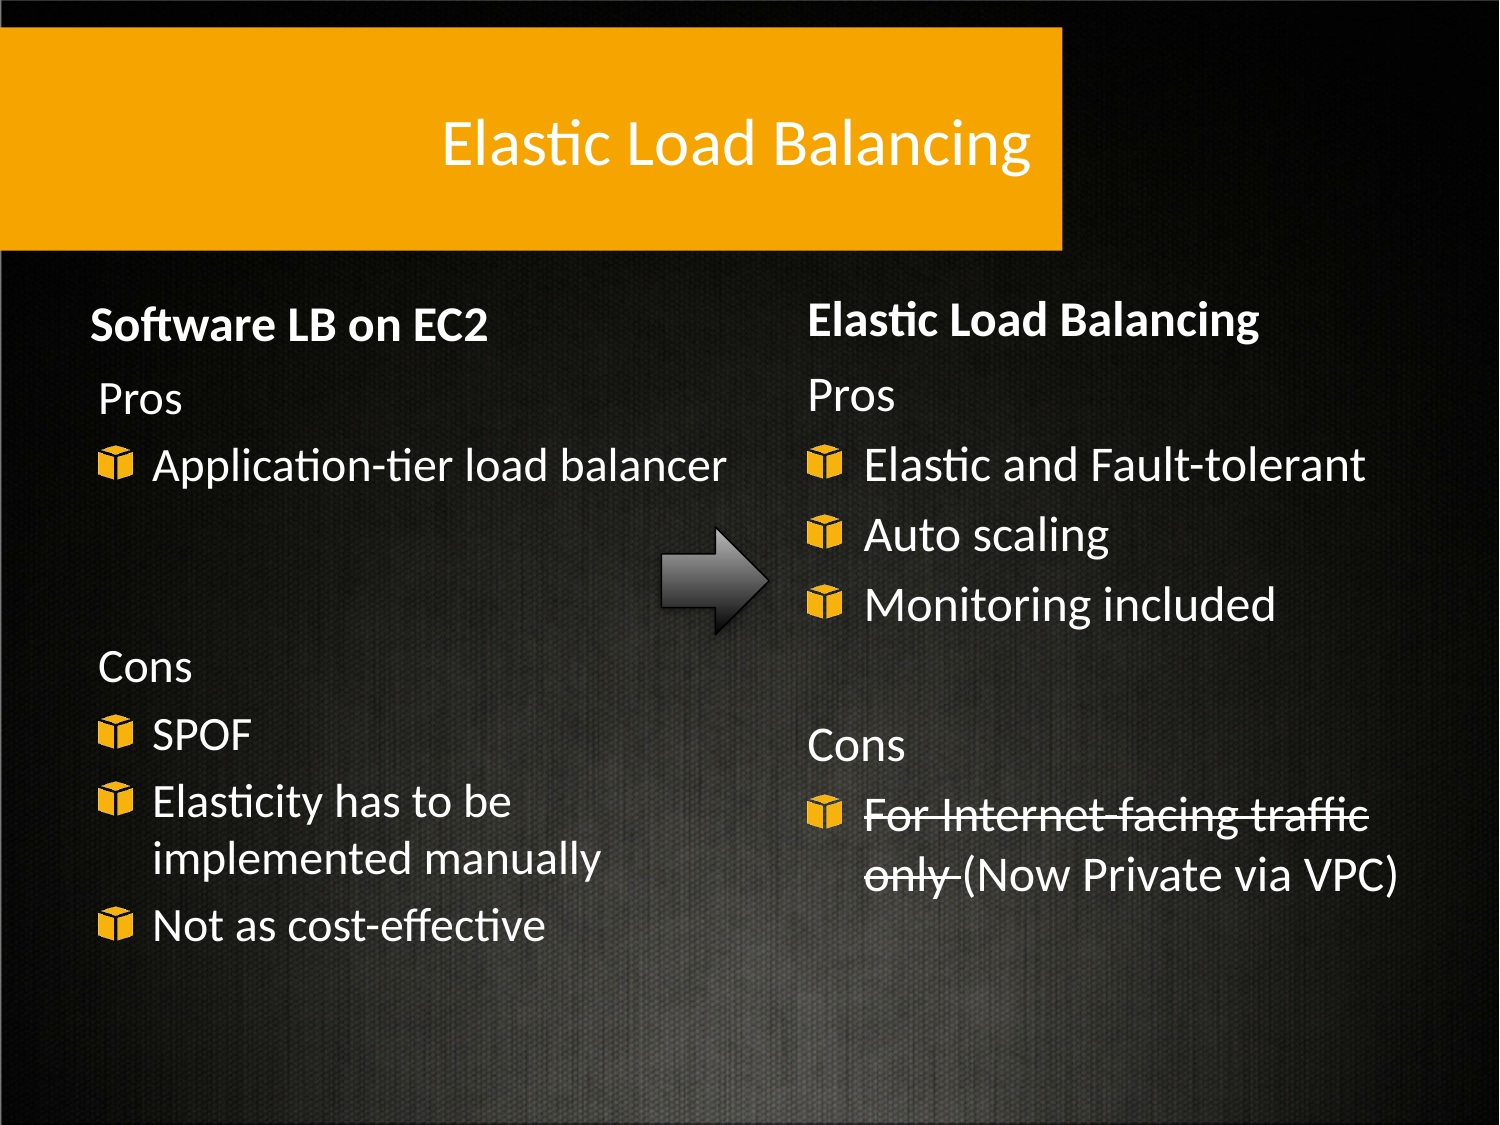

# Elastic Load Balancing
Elastic Load Balancing
Software LB on EC2
Pros
Elastic and Fault-tolerant
Auto scaling
Monitoring included

Cons
For Internet-facing traffic only (Now Private via VPC)
Pros
Application-tier load balancer

Cons
SPOF
Elasticity has to be implemented manually
Not as cost-effective